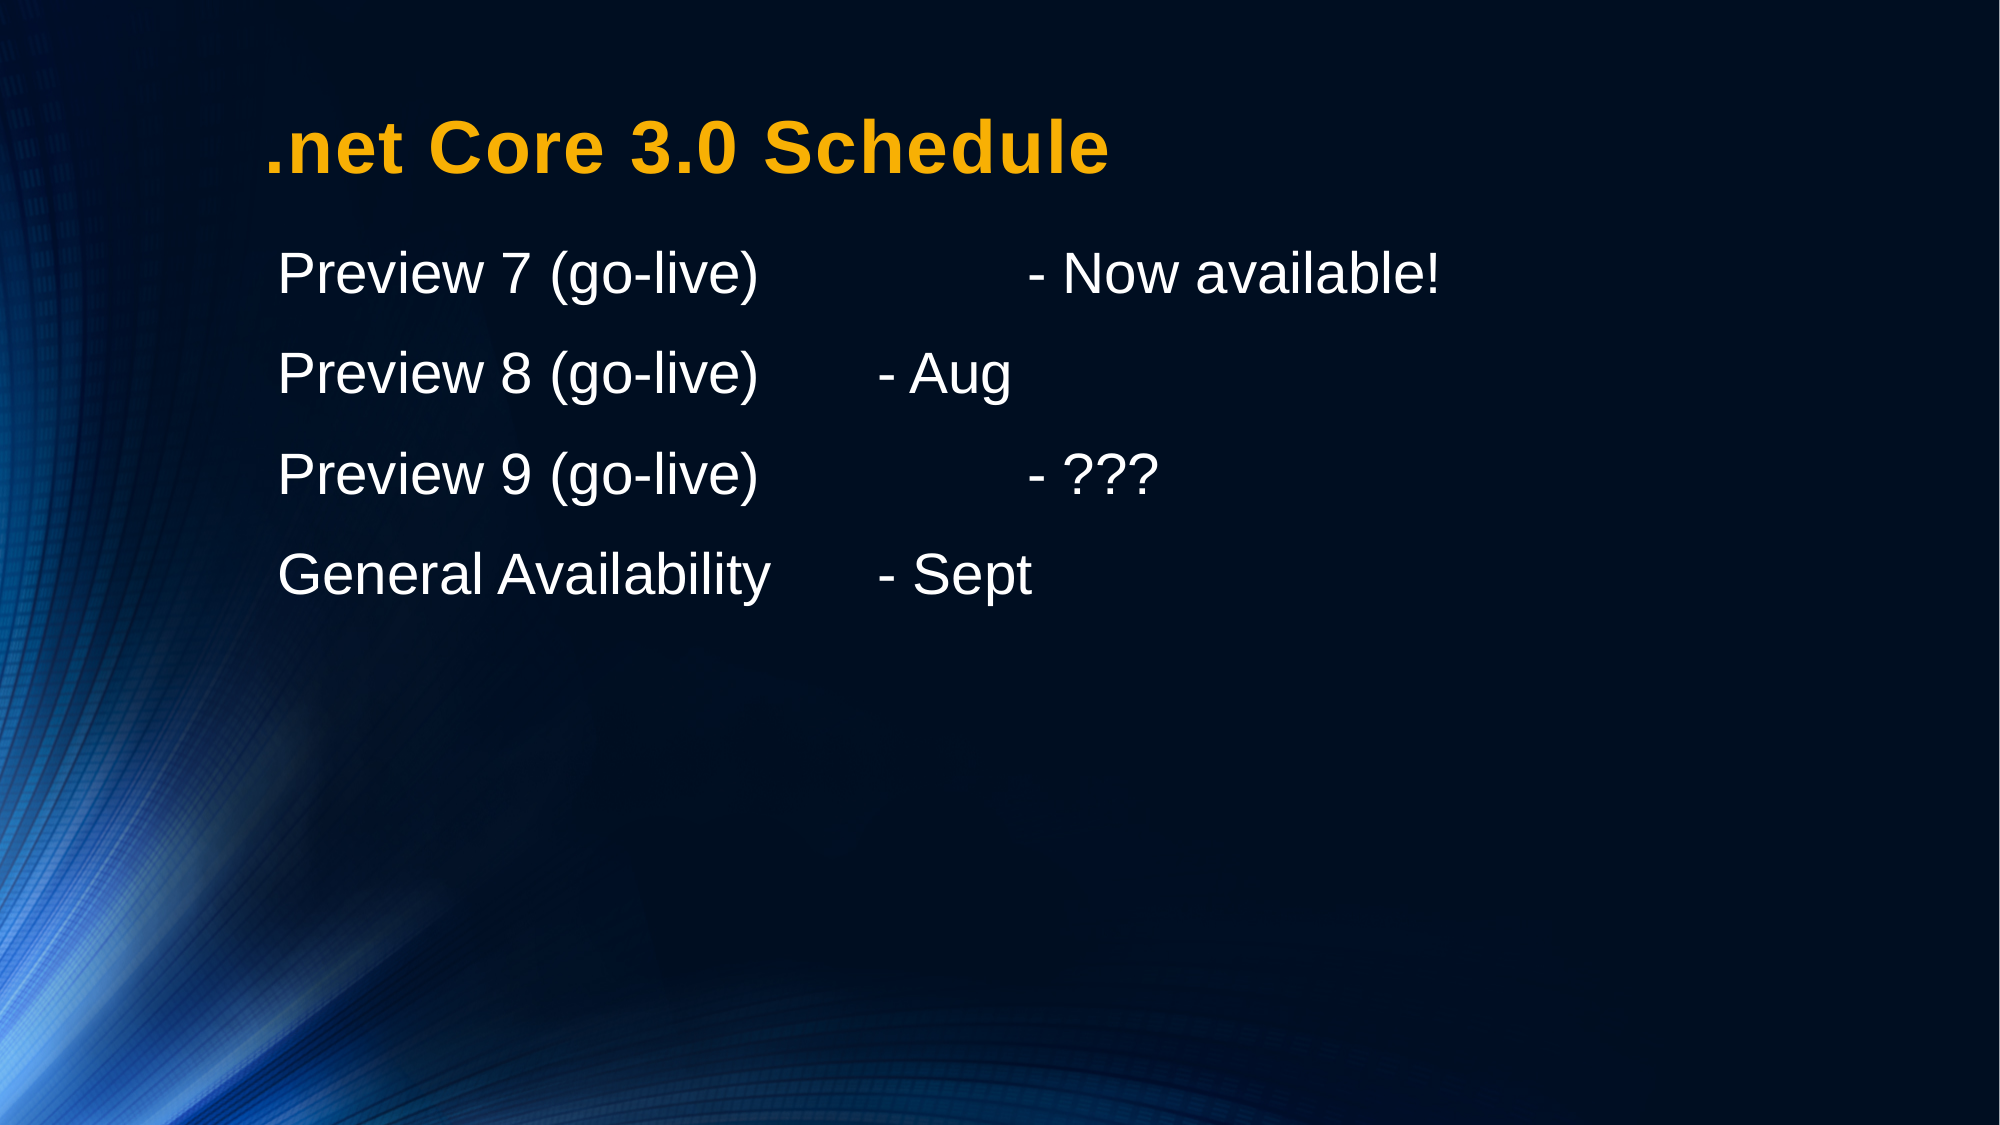

# .net Core 3.0 Schedule
Preview 7 (go-live)		- Now available!
Preview 8 (go-live) 	- Aug
Preview 9 (go-live)	 	- ???
General Availability	- Sept